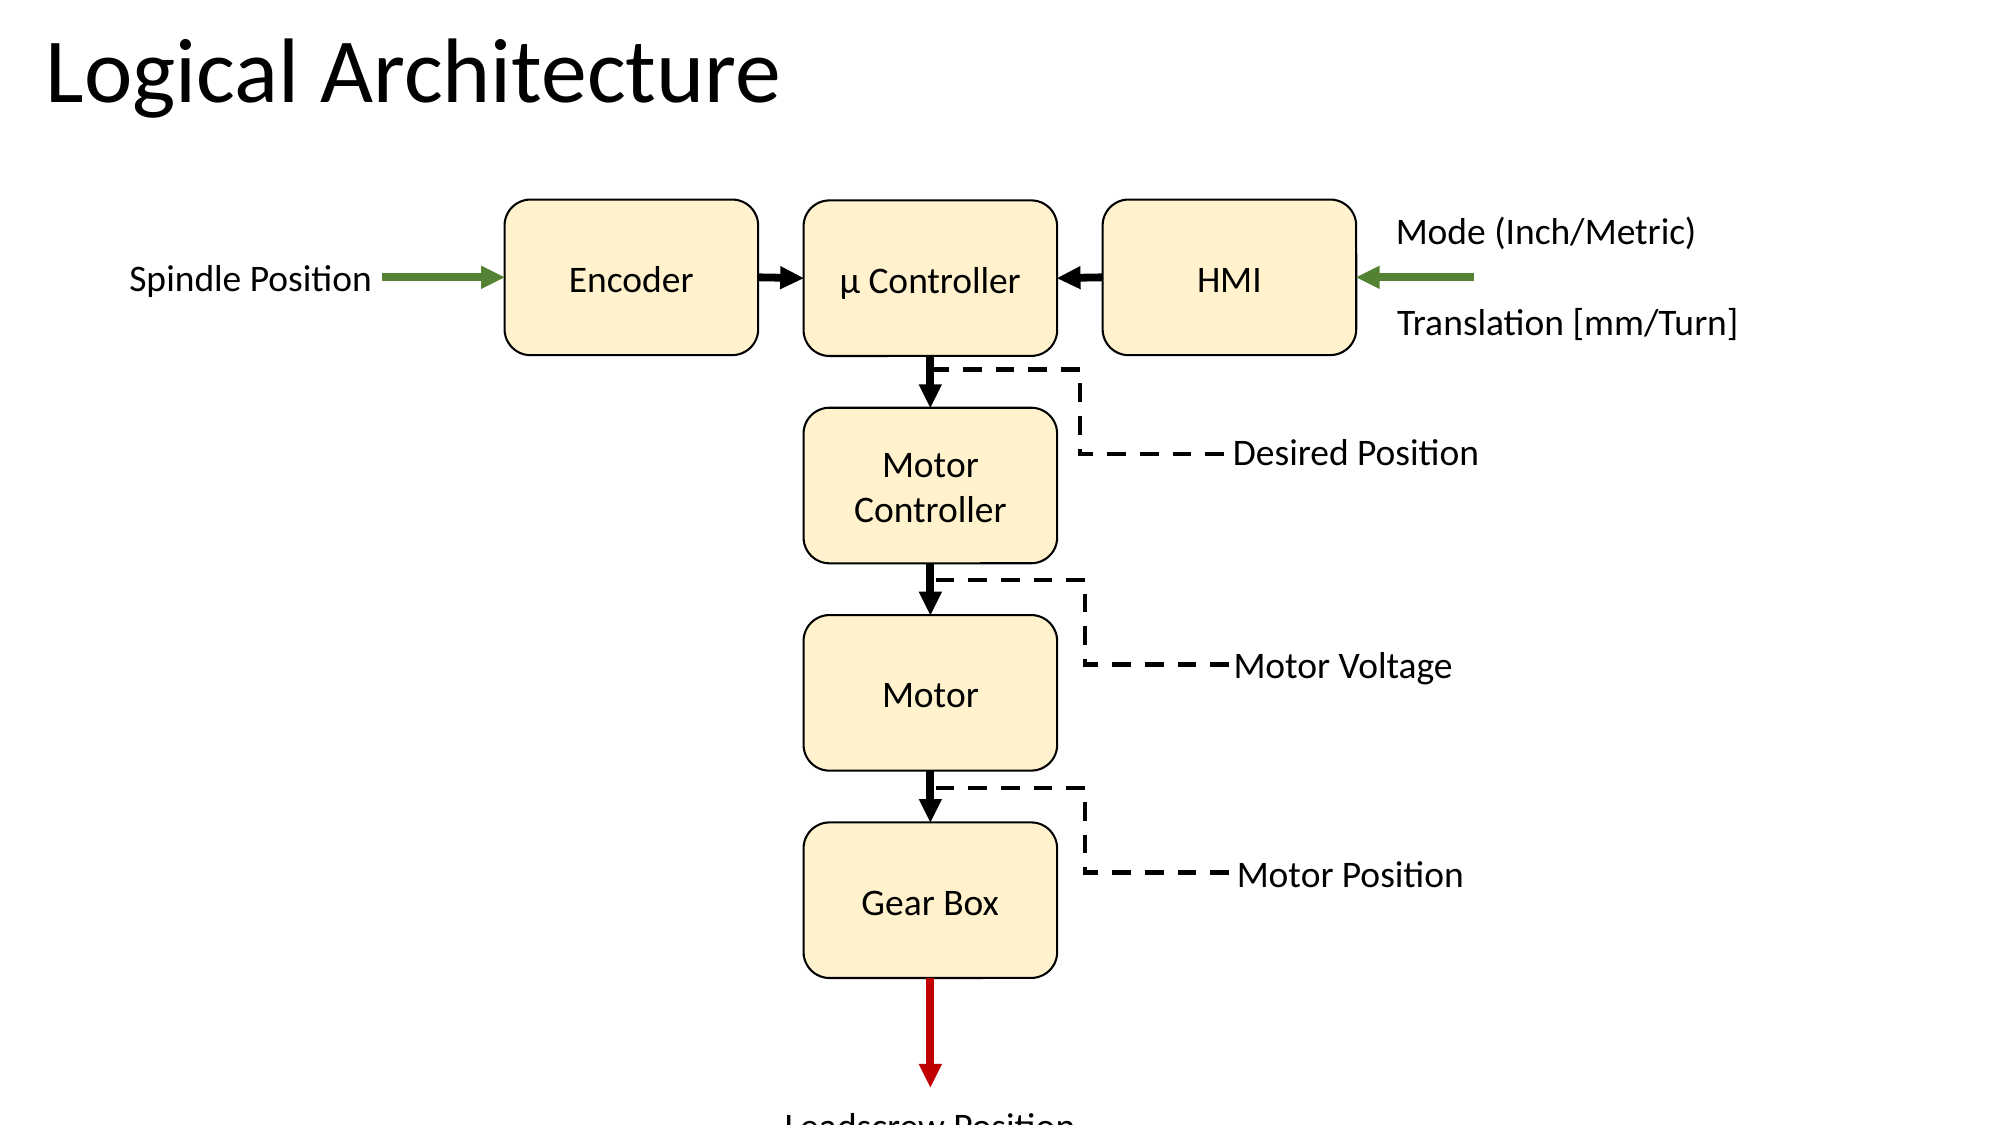

# Logical Architecture
HMI
Mode (Inch/Metric)
Encoder
µ Controller
Spindle Position
Translation [mm/Turn]
Motor
Controller
Desired Position
Motor
Motor Voltage
Gear Box
Motor Position
Leadscrew Position